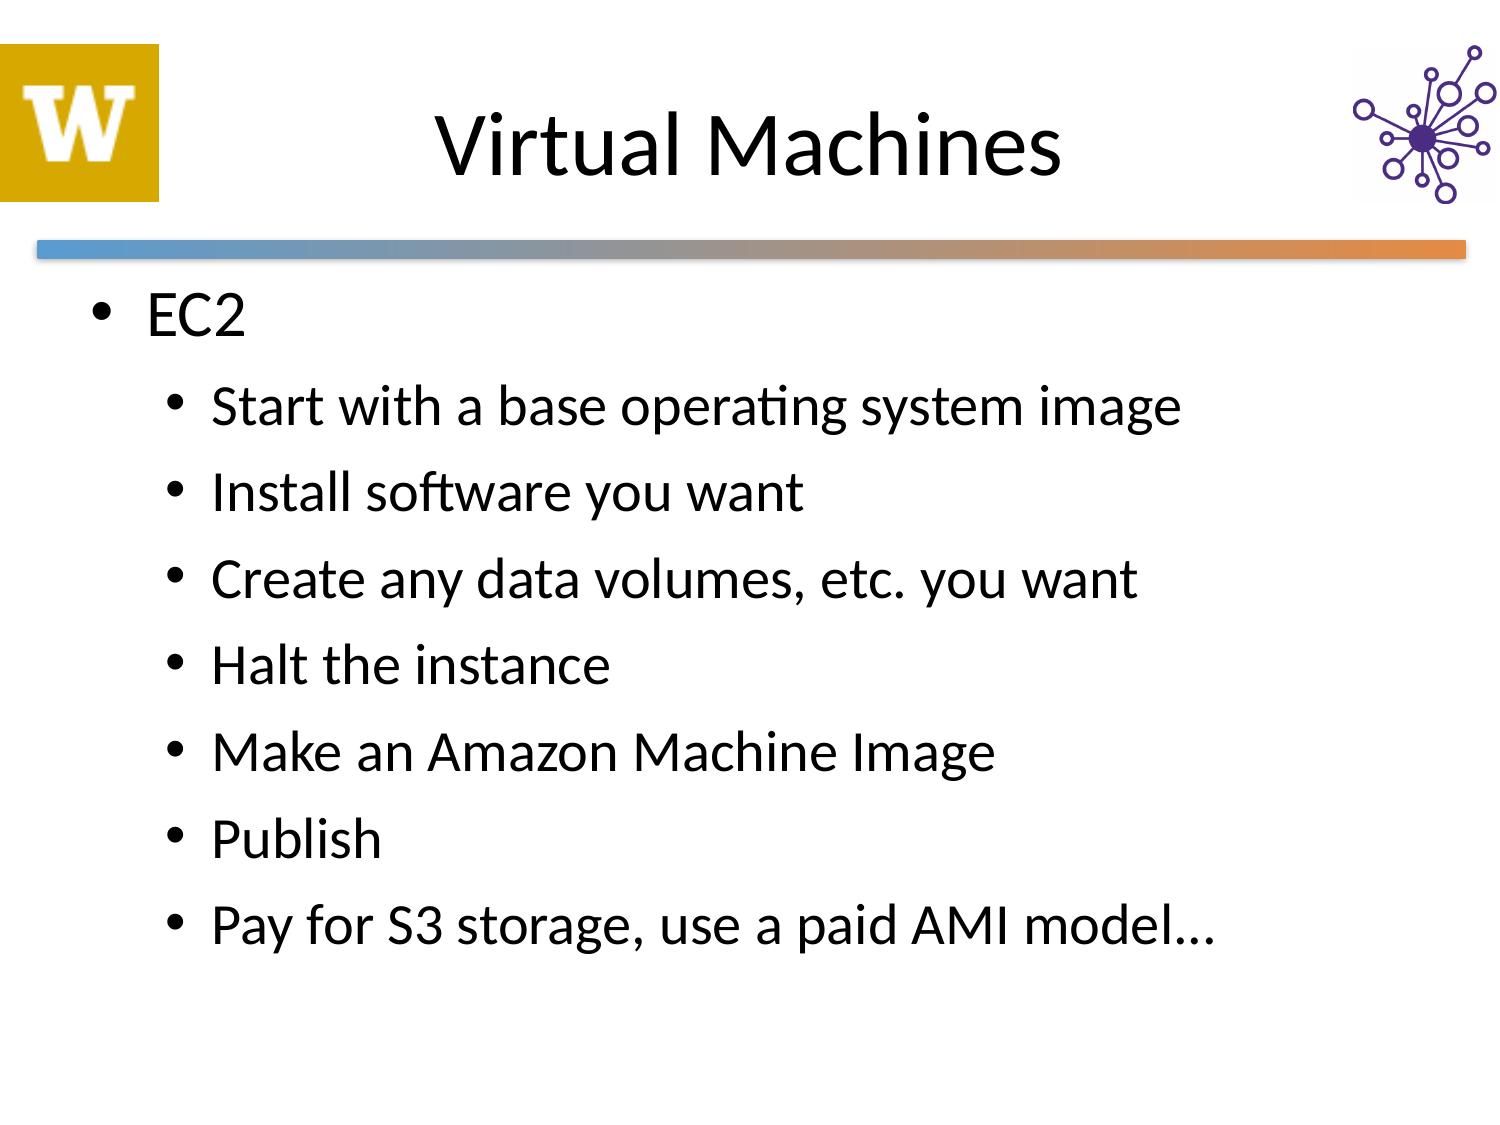

# Virtual Machines
EC2
Start with a base operating system image
Install software you want
Create any data volumes, etc. you want
Halt the instance
Make an Amazon Machine Image
Publish
Pay for S3 storage, use a paid AMI model...